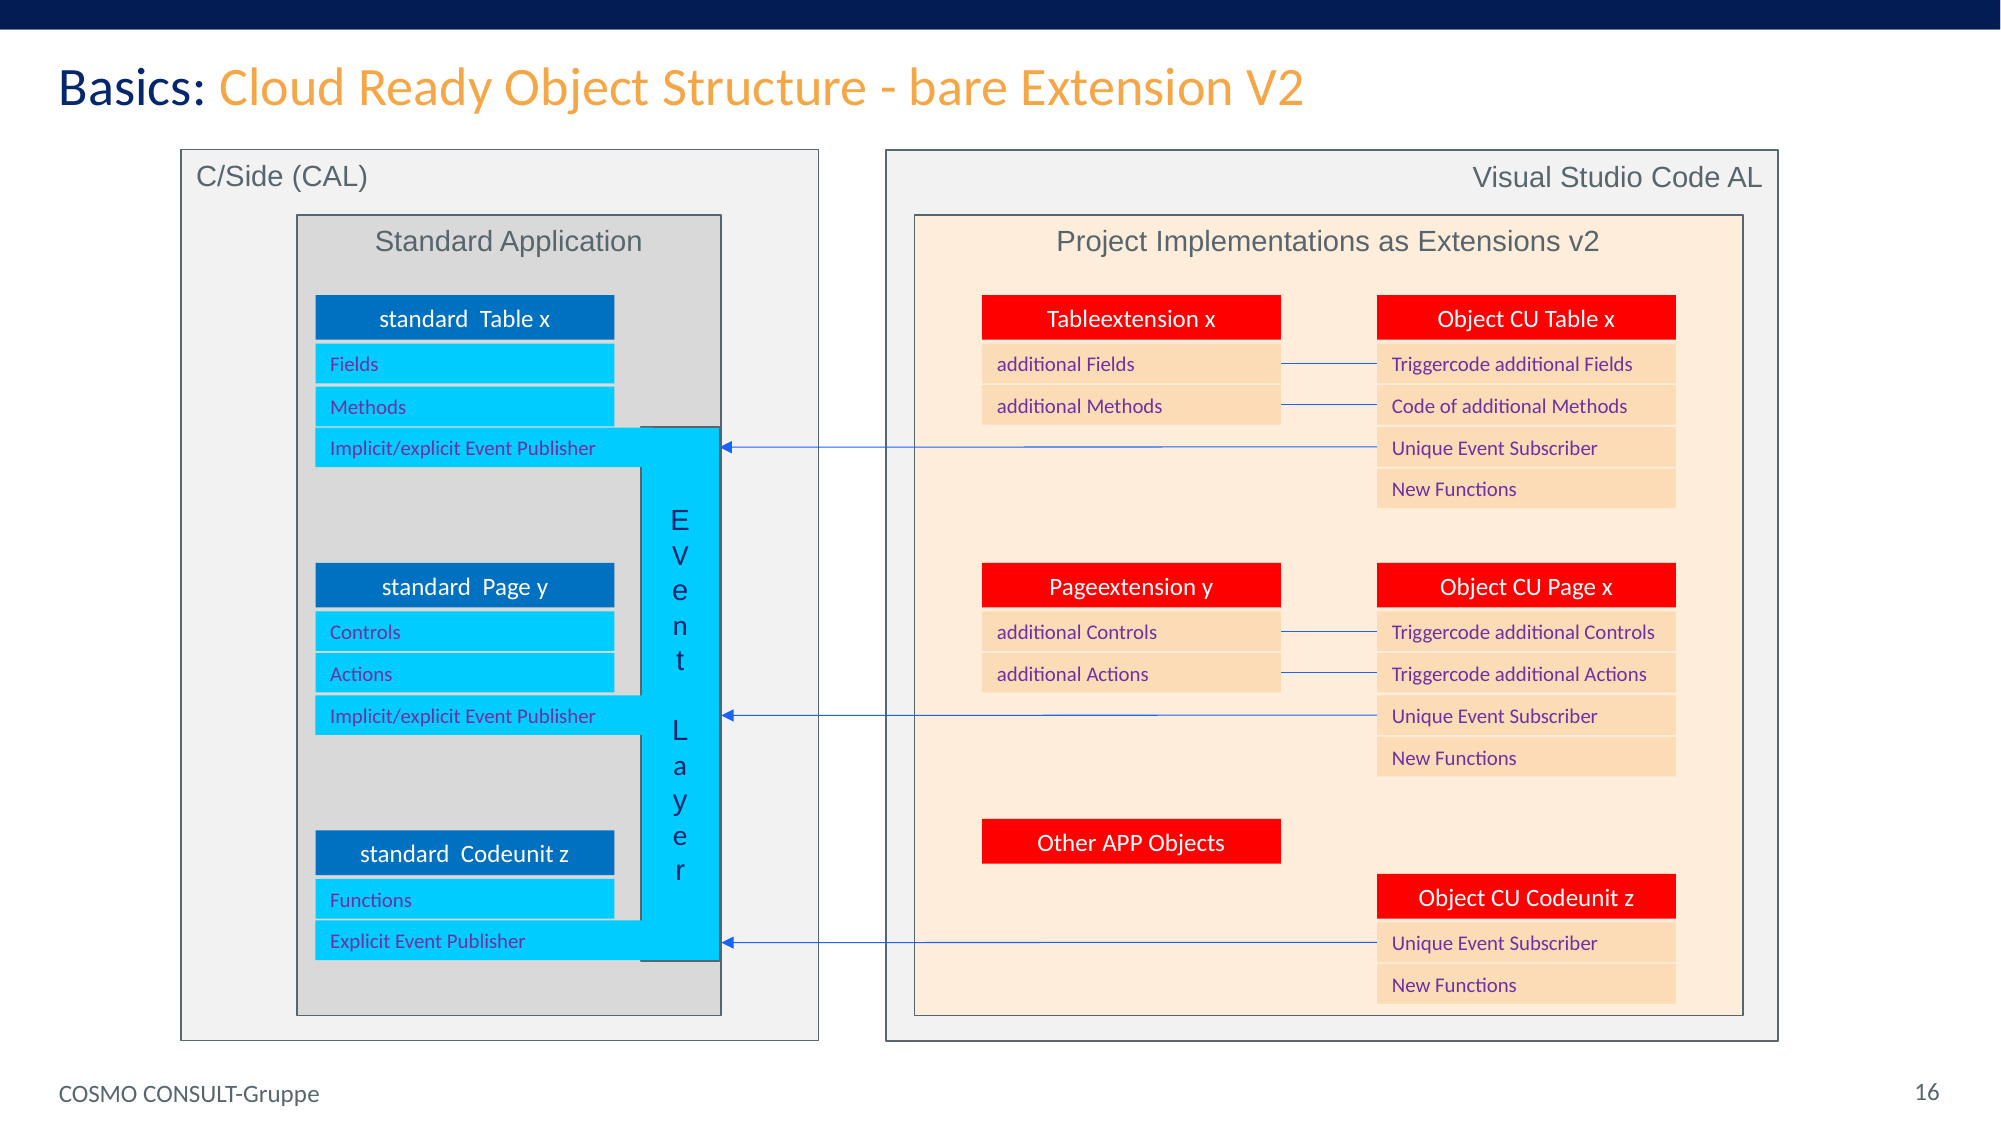

# Basics: Cloud Ready Object Structure - bare Extension V2
C/Side (CAL)
Visual Studio Code AL
Standard Application
Project Implementations as Extensions v2
standard  Table x
Tableextension x
Object CU Table x
Fields
additional Fields
Triggercode additional Fields
additional Methods
Code of additional Methods
Methods
E
V
e
n
t

L
a
y
e
r
Unique Event Subscriber
Implicit/explicit Event Publisher
New Functions
standard  Page y
Pageextension y
Object CU Page x
Controls
additional Controls
Triggercode additional Controls
Actions
additional Actions
Triggercode additional Actions
Implicit/explicit Event Publisher
Unique Event Subscriber
New Functions
Other APP Objects
standard  Codeunit z
Object CU Codeunit z
Functions
Explicit Event Publisher
Unique Event Subscriber
New Functions
 16
COSMO CONSULT-Gruppe